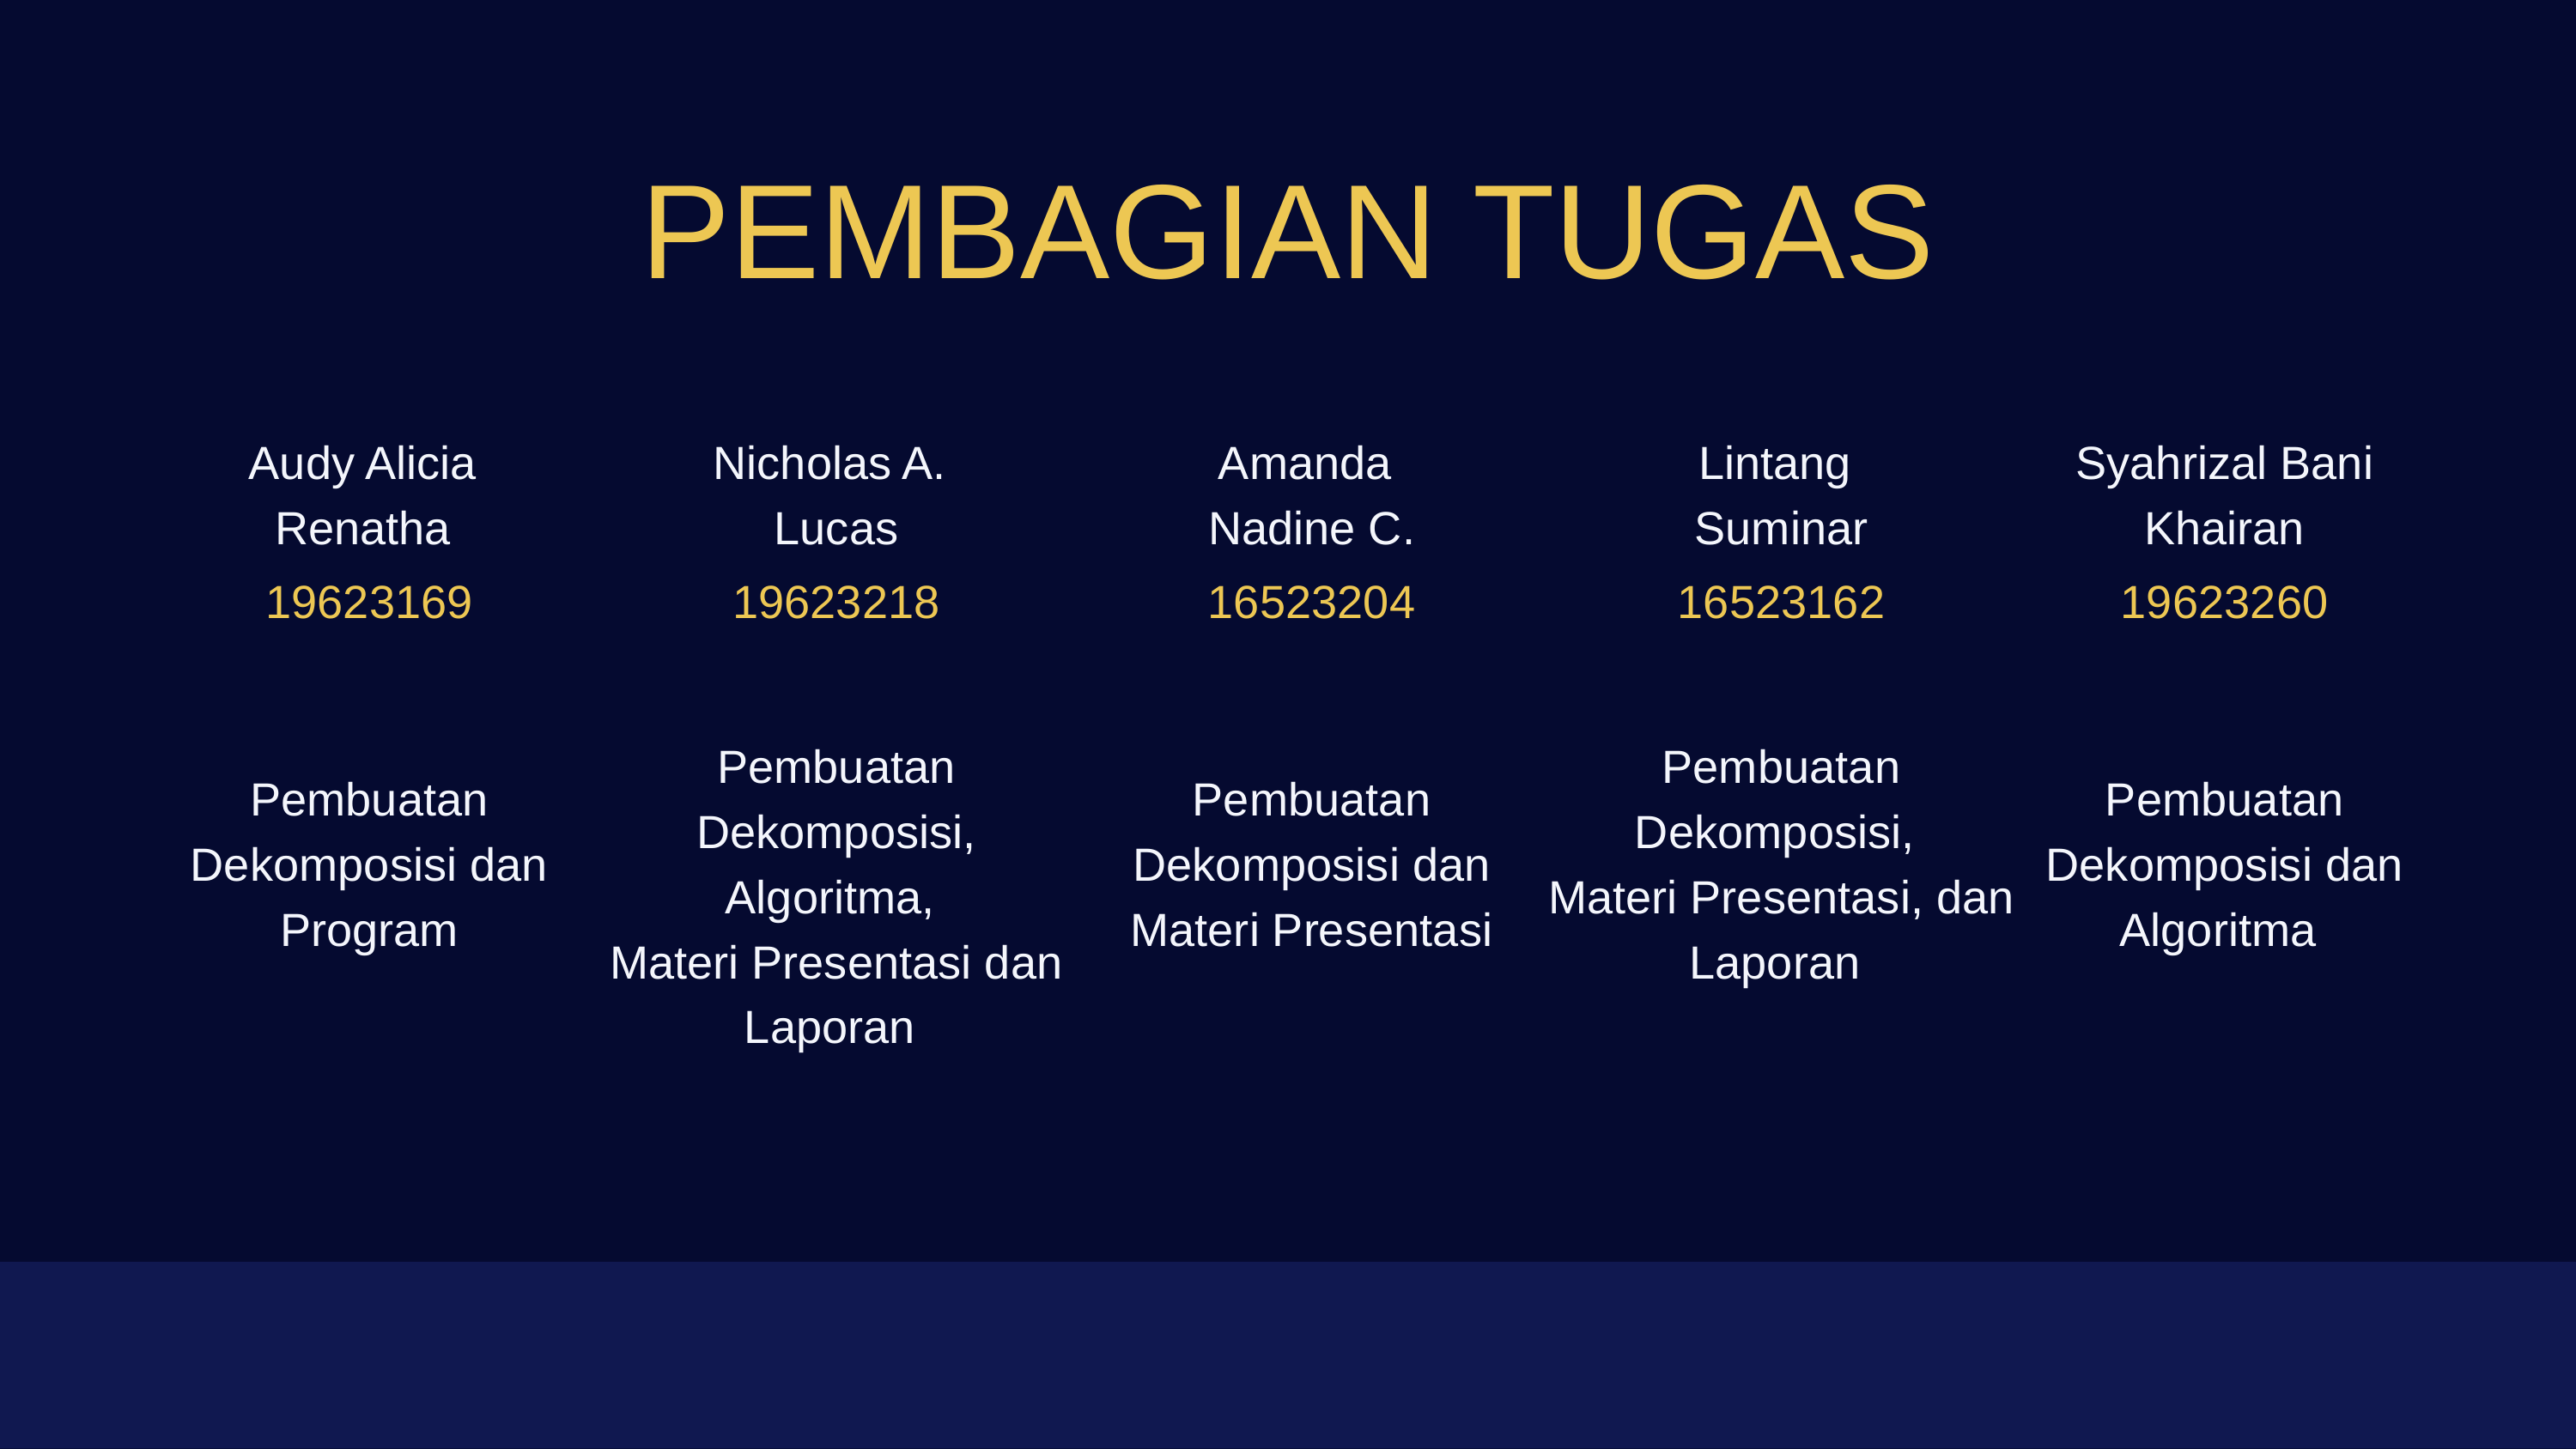

PEMBAGIAN TUGAS
| Audy Alicia Renatha | Nicholas A. Lucas | Amanda Nadine C. | Lintang Suminar | Syahrizal Bani Khairan |
| --- | --- | --- | --- | --- |
| 19623169 | 19623218 | 16523204 | 16523162 | 19623260 |
| Pembuatan Dekomposisi dan Program | Pembuatan Dekomposisi, Algoritma, Materi Presentasi dan Laporan | Pembuatan Dekomposisi dan Materi Presentasi | Pembuatan Dekomposisi, Materi Presentasi, dan Laporan | Pembuatan Dekomposisi dan Algoritma |